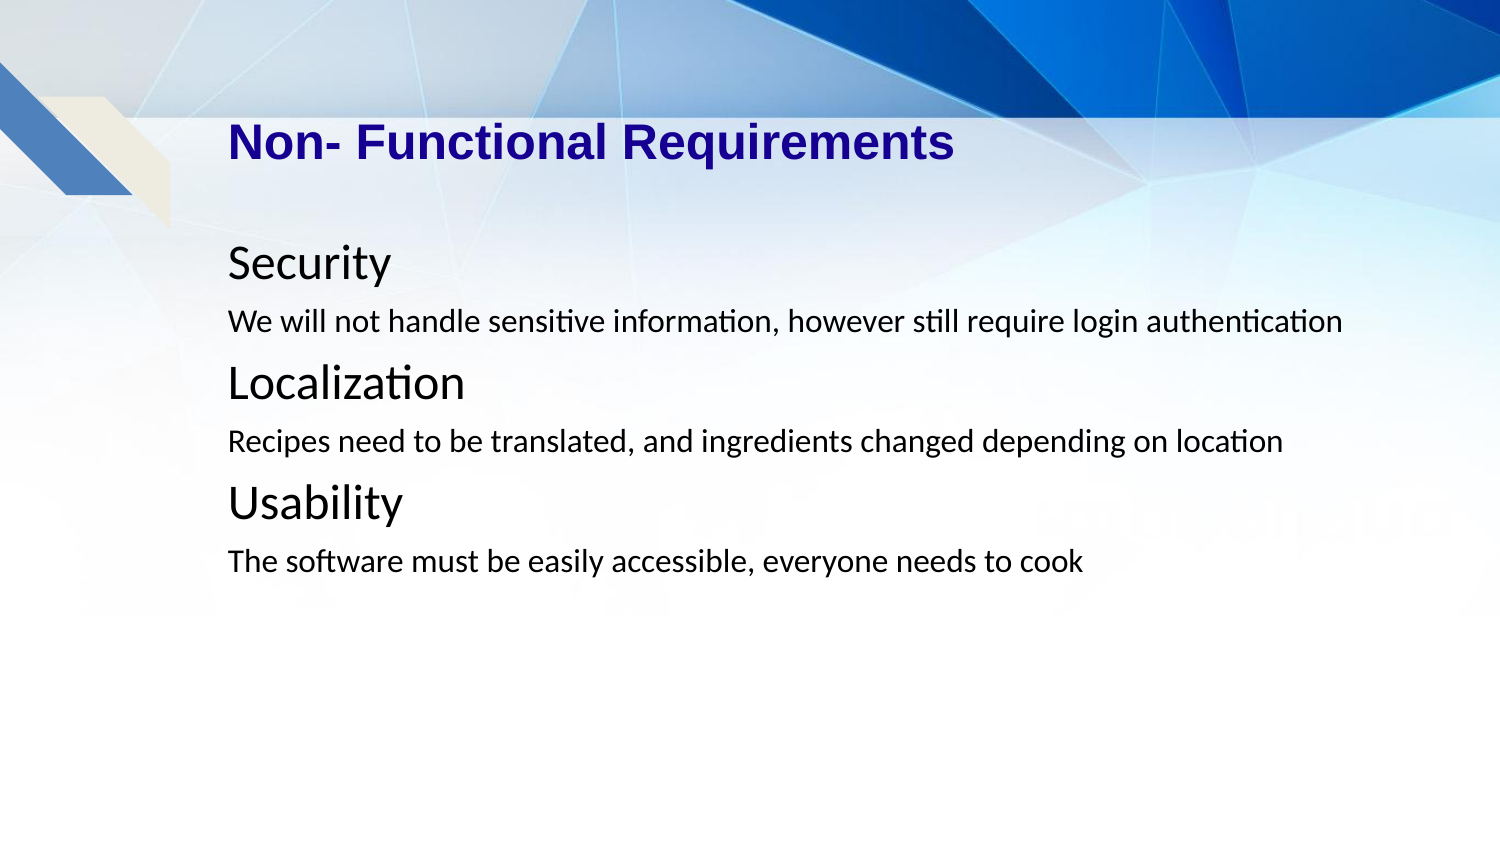

# Non- Functional Requirements
Security
We will not handle sensitive information, however still require login authentication
Localization
Recipes need to be translated, and ingredients changed depending on location
Usability
The software must be easily accessible, everyone needs to cook